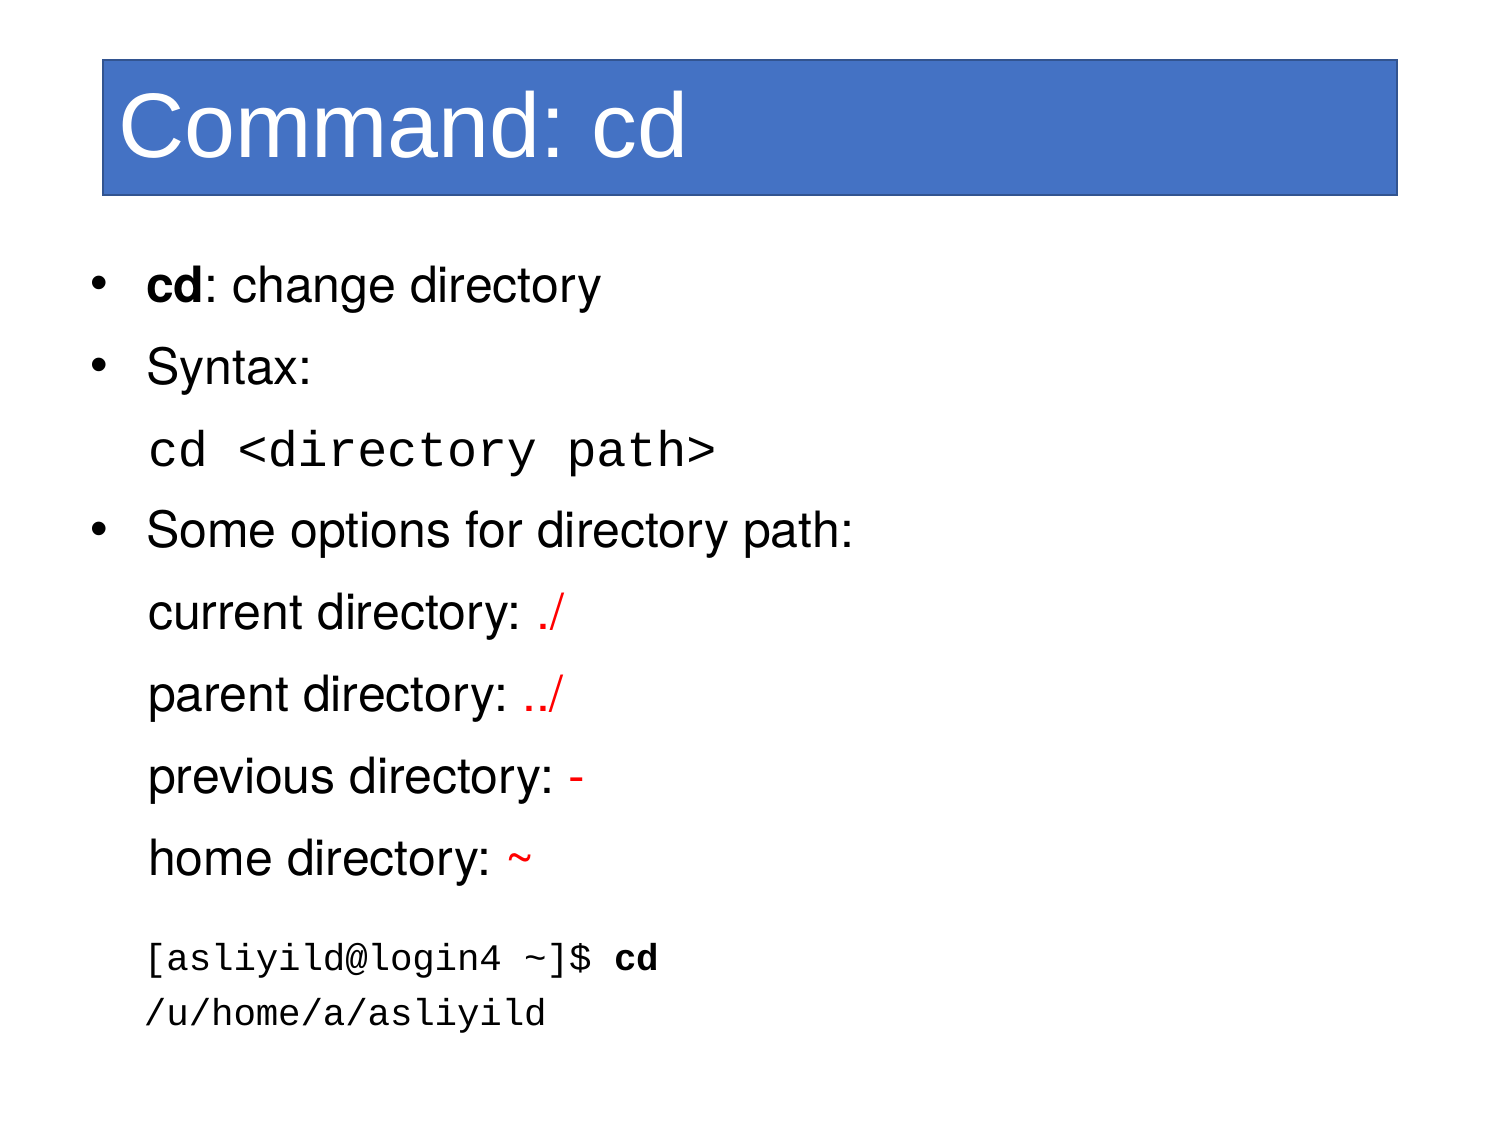

Command: cd
cd: change directory
Syntax:
	cd <directory path>
Some options for directory path:
	current directory: ./
	parent directory: ../
	previous directory: -
	home directory: ~
[asliyild@login4 ~]$ cd
/u/home/a/asliyild